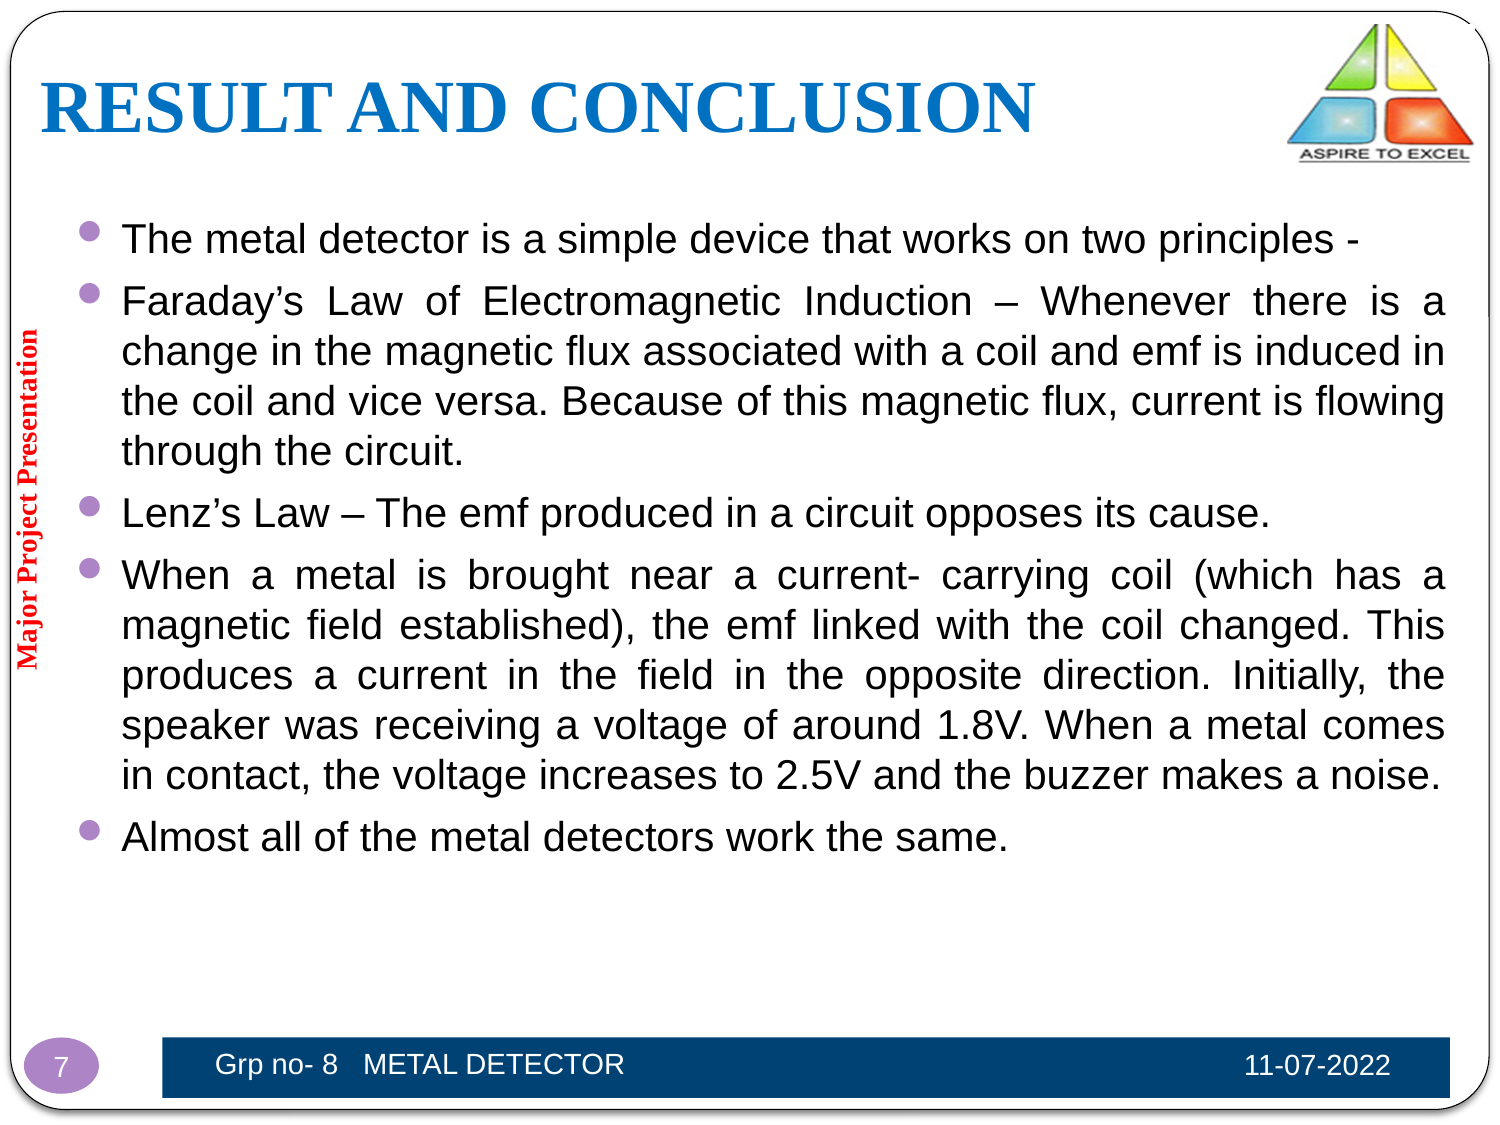

RESULT AND CONCLUSION

The metal detector is a simple device that works on two principles -
Faraday’s Law of Electromagnetic Induction – Whenever there is a change in the magnetic flux associated with a coil and emf is induced in the coil and vice versa. Because of this magnetic flux, current is flowing through the circuit.
Lenz’s Law – The emf produced in a circuit opposes its cause.
When a metal is brought near a current- carrying coil (which has a magnetic field established), the emf linked with the coil changed. This produces a current in the field in the opposite direction. Initially, the speaker was receiving a voltage of around 1.8V. When a metal comes in contact, the voltage increases to 2.5V and the buzzer makes a noise.
Almost all of the metal detectors work the same.

Grp no- 8   METAL DETECTOR

11-07-2022
7